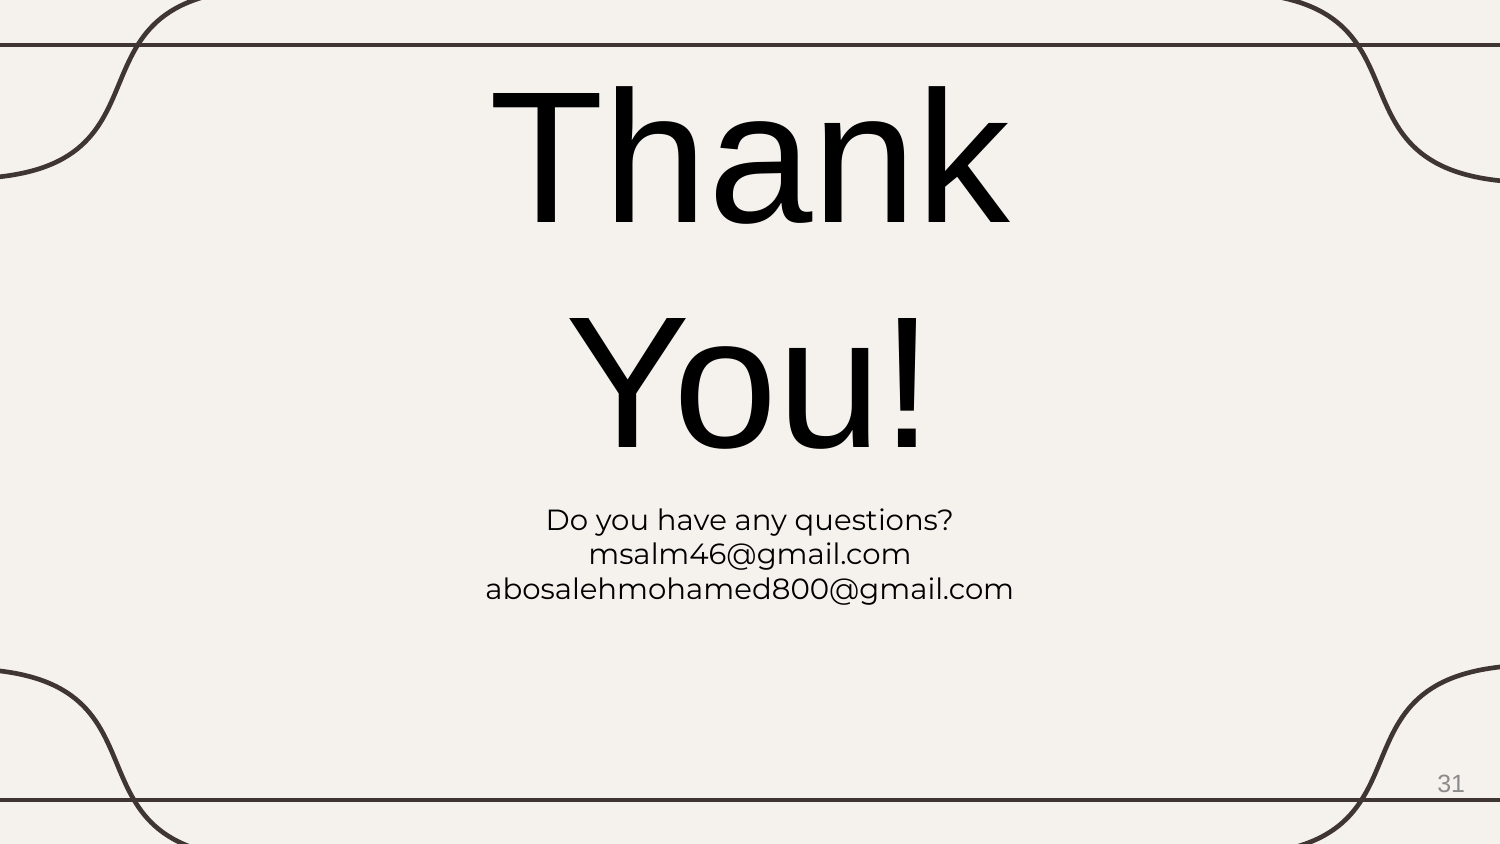

# Thank You!
Do you have any questions?
msalm46@gmail.com
abosalehmohamed800@gmail.com
31